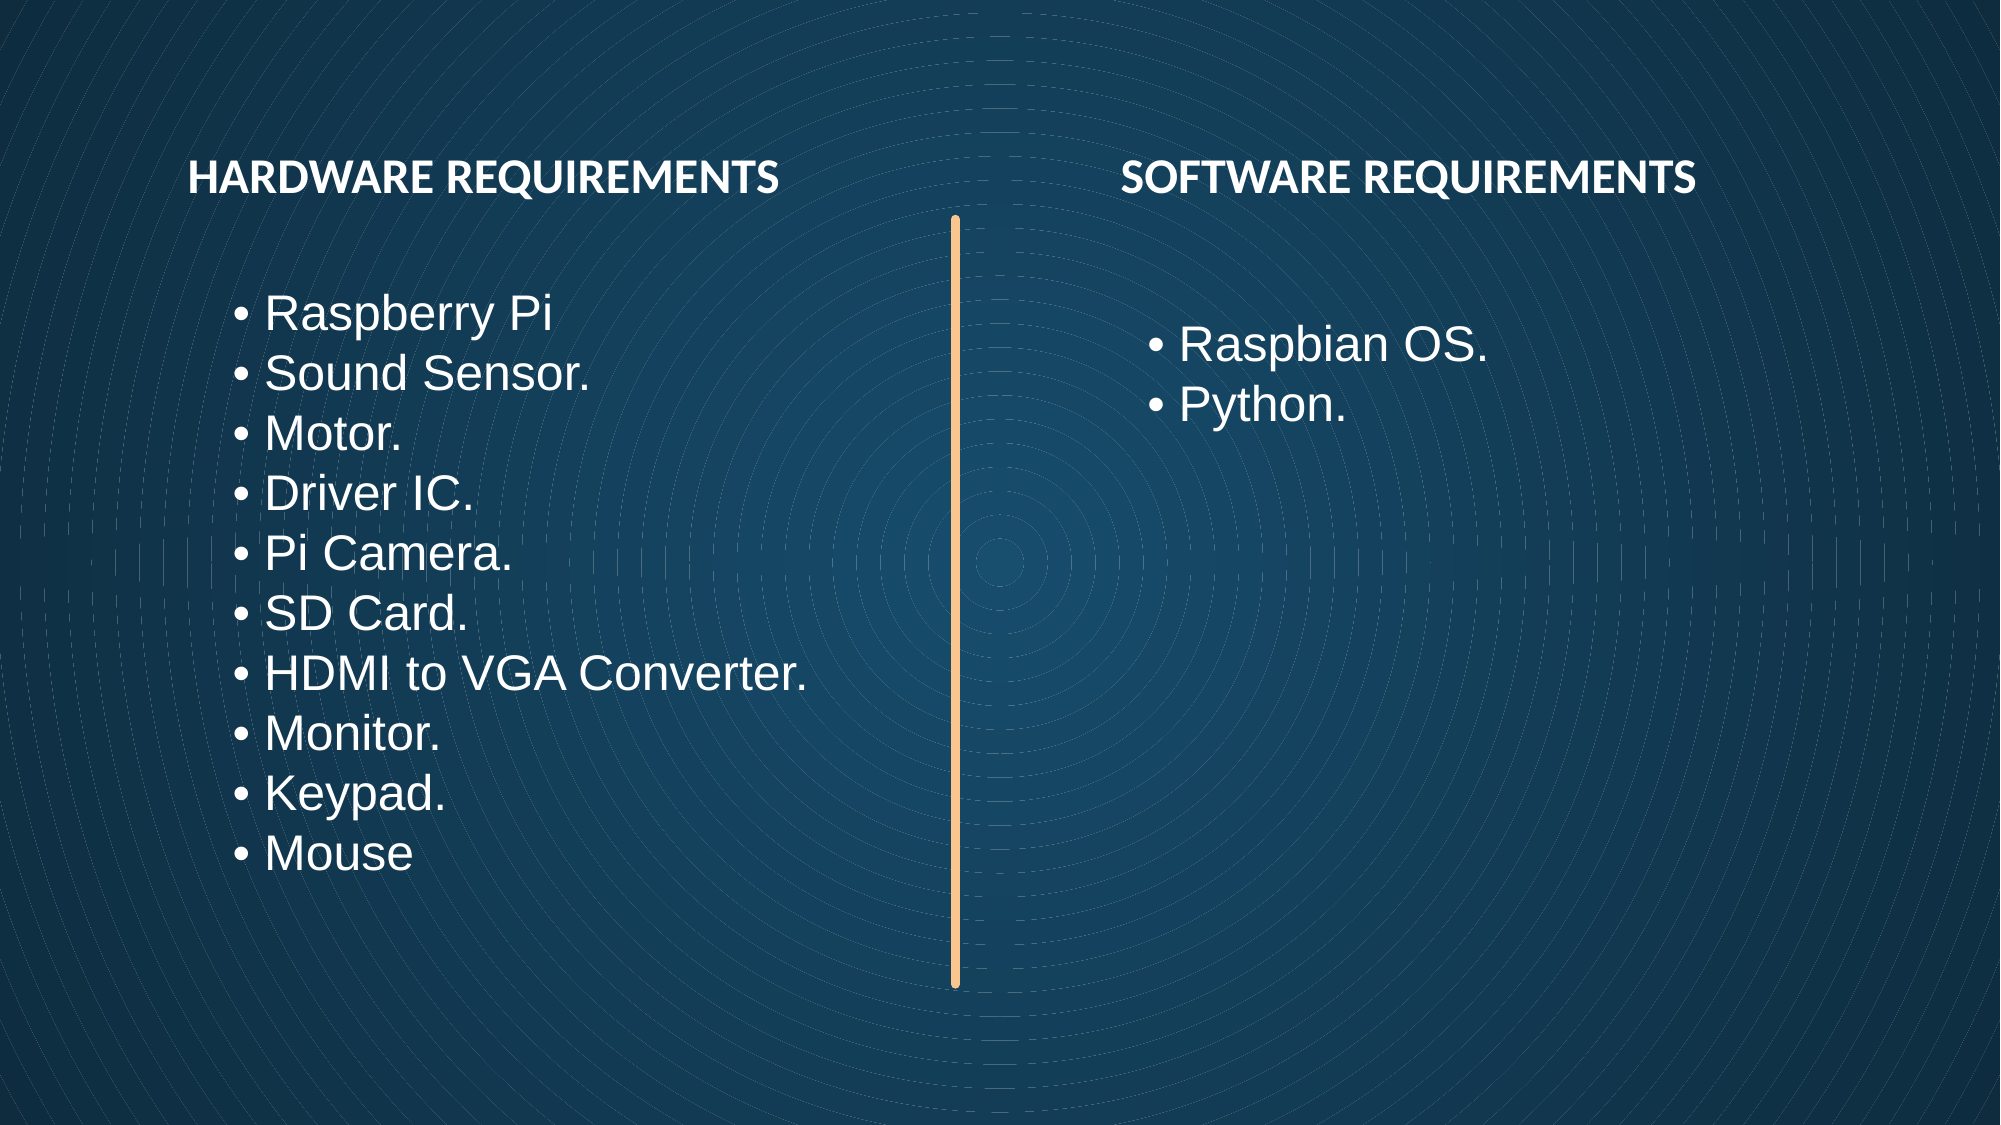

Hardware requirements
software requirements
• Raspberry Pi
• Sound Sensor.
• Motor.
• Driver IC.
• Pi Camera.
• SD Card.
• HDMI to VGA Converter.
• Monitor.
• Keypad.
• Mouse
• Raspbian OS.
• Python.